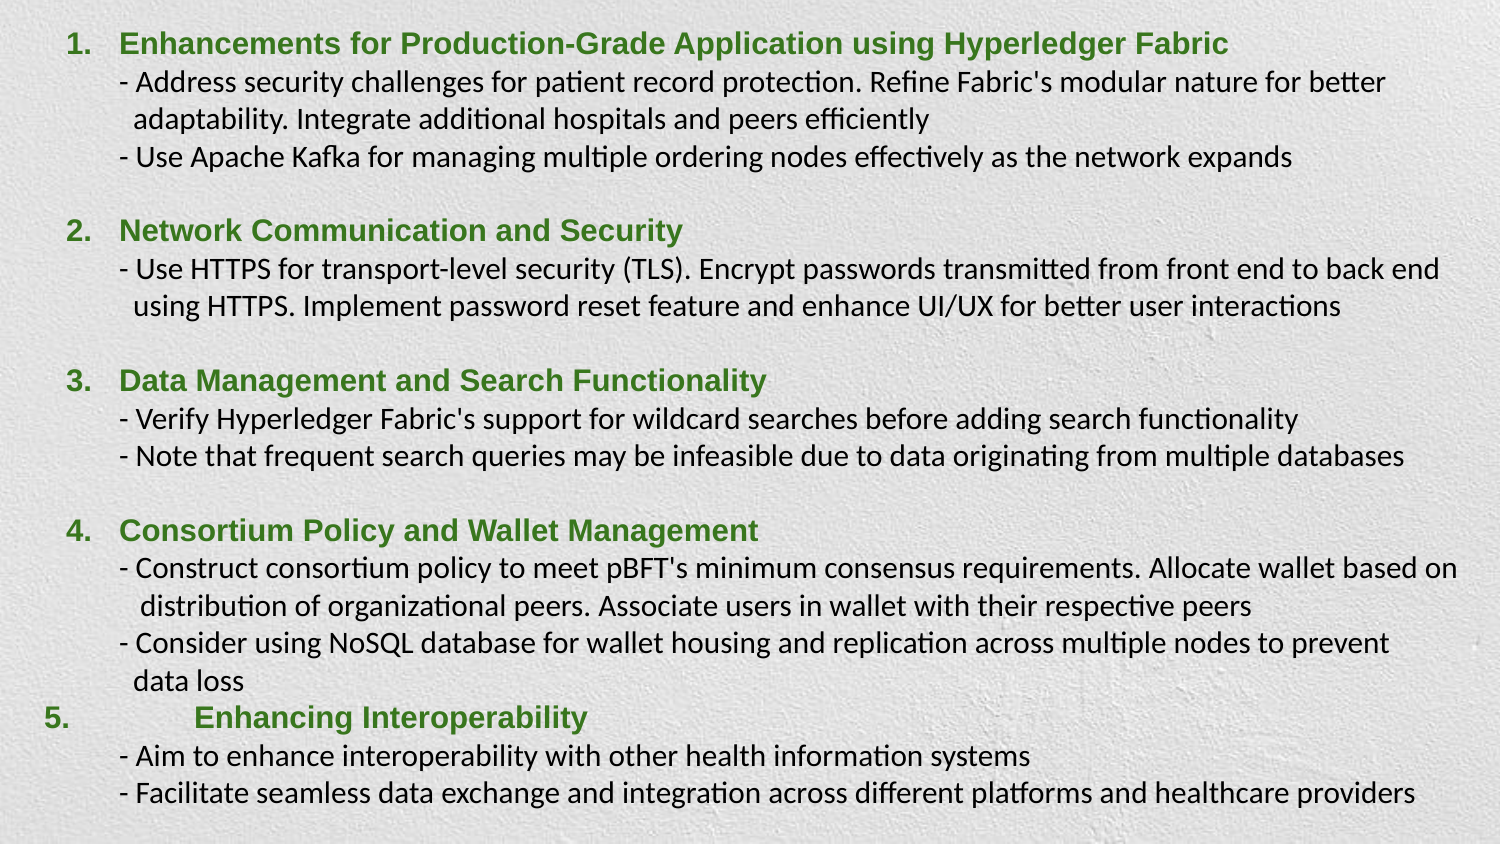

Enhancements for Production-Grade Application using Hyperledger Fabric
- Address security challenges for patient record protection. Refine Fabric's modular nature for better
  adaptability. Integrate additional hospitals and peers efficiently
- Use Apache Kafka for managing multiple ordering nodes effectively as the network expands

Network Communication and Security
- Use HTTPS for transport-level security (TLS). Encrypt passwords transmitted from front end to back end
  using HTTPS. Implement password reset feature and enhance UI/UX for better user interactions

Data Management and Search Functionality
- Verify Hyperledger Fabric's support for wildcard searches before adding search functionality
- Note that frequent search queries may be infeasible due to data originating from multiple databases

Consortium Policy and Wallet Management
- Construct consortium policy to meet pBFT's minimum consensus requirements. Allocate wallet based on
   distribution of organizational peers. Associate users in wallet with their respective peers
- Consider using NoSQL database for wallet housing and replication across multiple nodes to prevent
  data loss
5.	Enhancing Interoperability
- Aim to enhance interoperability with other health information systems
- Facilitate seamless data exchange and integration across different platforms and healthcare providers